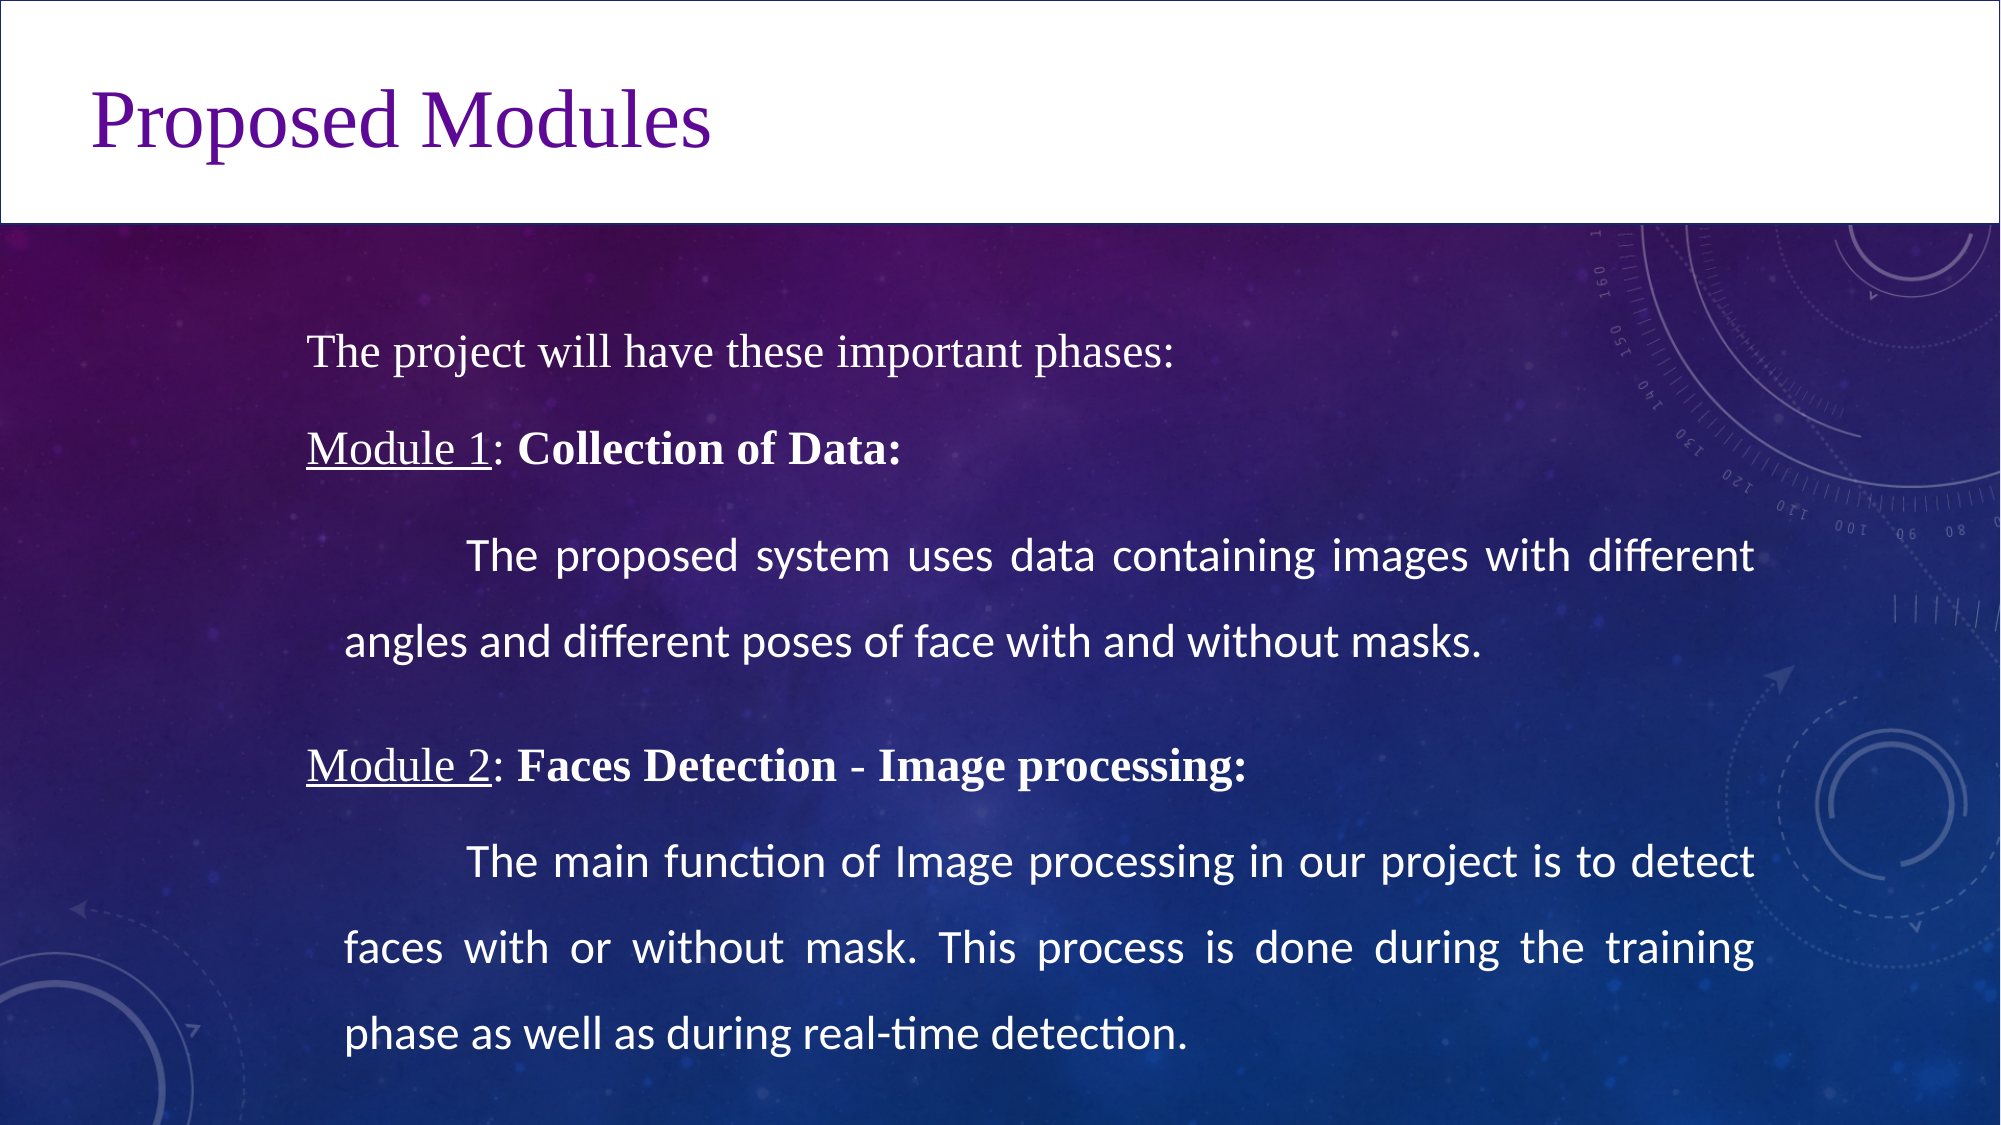

Proposed Modules
The project will have these important phases:
Module 1: Collection of Data:
The proposed system uses data containing images with different angles and different poses of face with and without masks.
Module 2: Faces Detection - Image processing:
The main function of Image processing in our project is to detect faces with or without mask. This process is done during the training phase as well as during real-time detection.